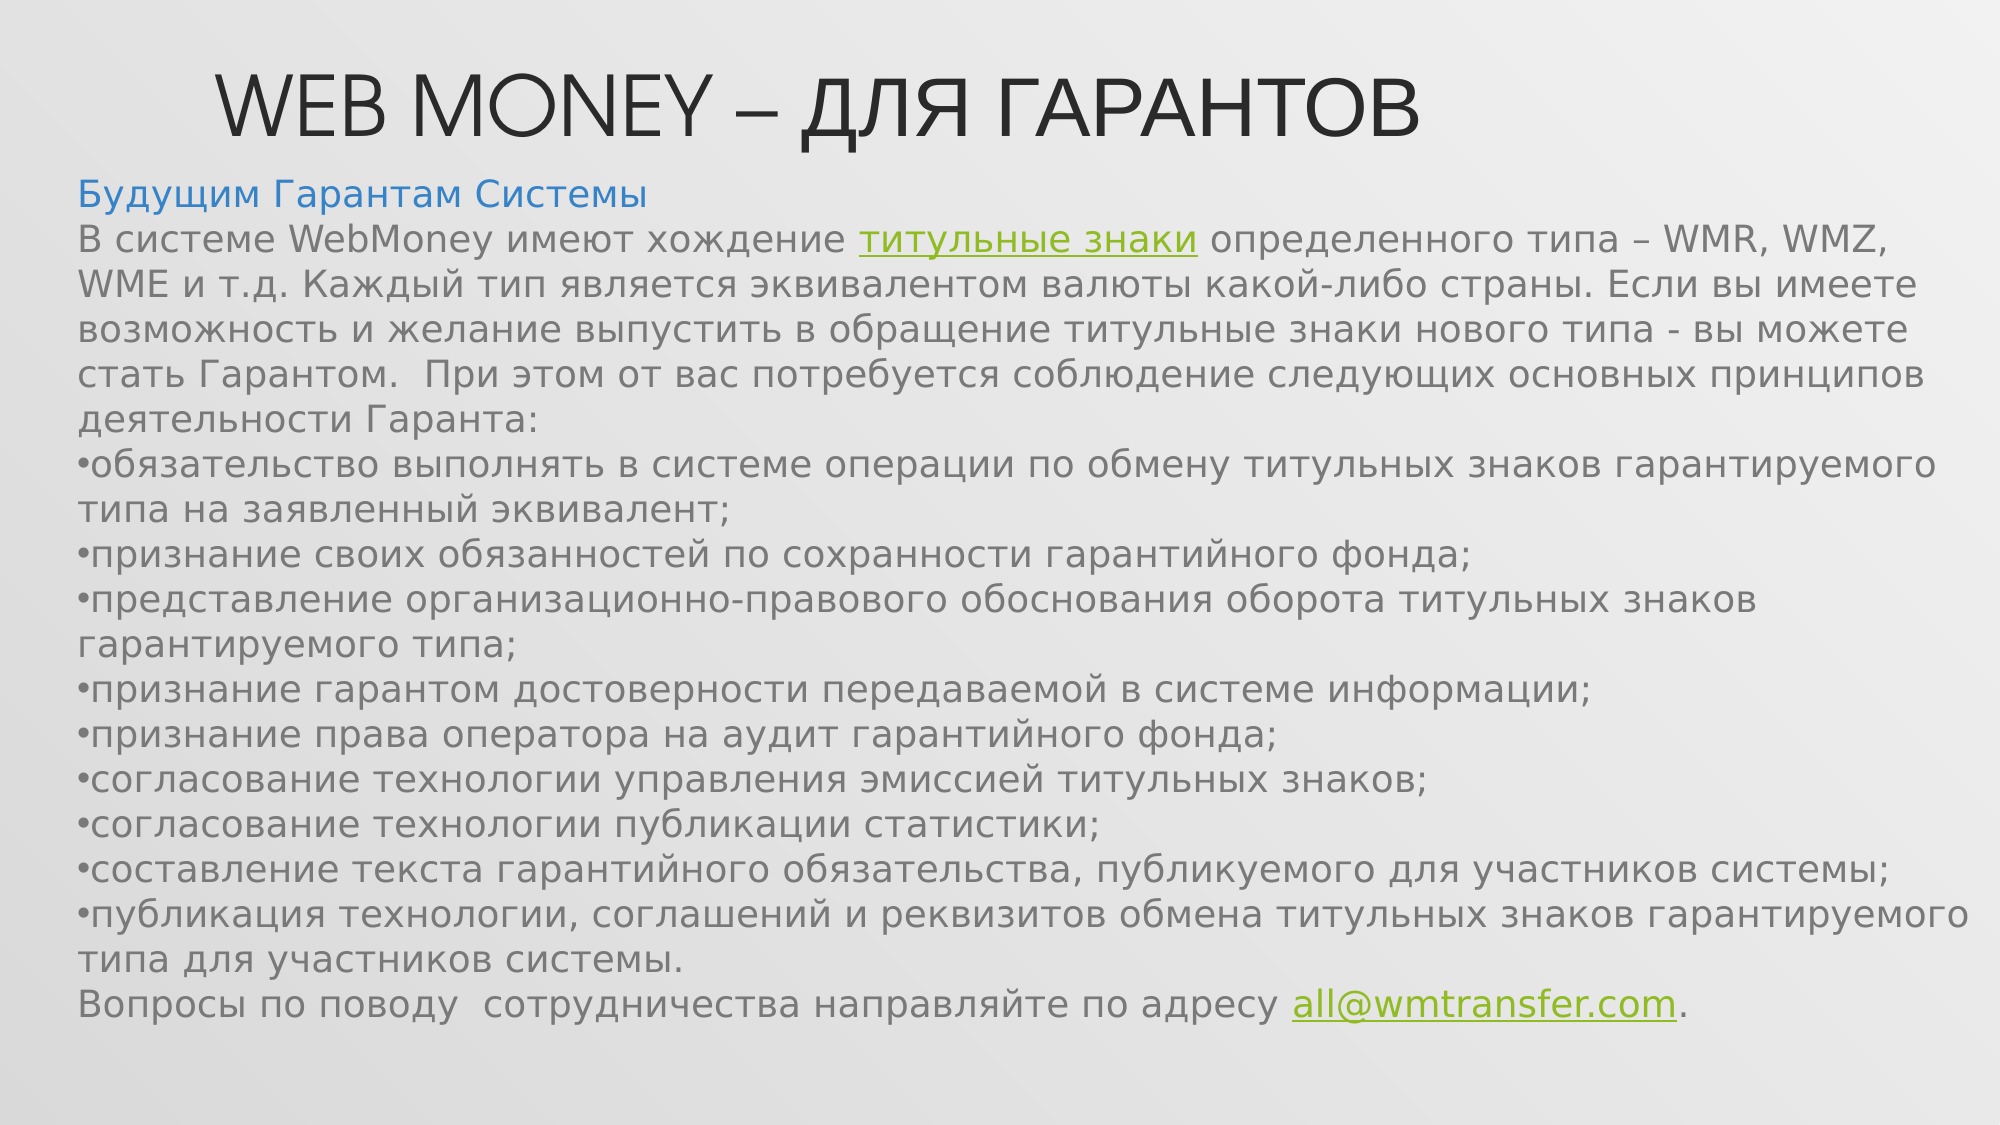

# Web money – для гарантов
Будущим Гарантам Системы
В системе WebMoney имеют хождение титульные знаки определенного типа – WMR, WMZ, WME и т.д. Каждый тип является эквивалентом валюты какой-либо страны. Если вы имеете возможность и желание выпустить в обращение титульные знаки нового типа - вы можете стать Гарантом.  При этом от вас потребуется соблюдение следующих основных принципов деятельности Гаранта:
обязательство выполнять в системе операции по обмену титульных знаков гарантируемого типа на заявленный эквивалент;
признание своих обязанностей по сохранности гарантийного фонда;
представление организационно-правового обоснования оборота титульных знаков гарантируемого типа;
признание гарантом достоверности передаваемой в системе информации;
признание права оператора на аудит гарантийного фонда;
согласование технологии управления эмиссией титульных знаков;
согласование технологии публикации статистики;
составление текста гарантийного обязательства, публикуемого для участников системы;
публикация технологии, соглашений и реквизитов обмена титульных знаков гарантируемого типа для участников системы.
Вопросы по поводу  сотрудничества направляйте по адресу all@wmtransfer.com.